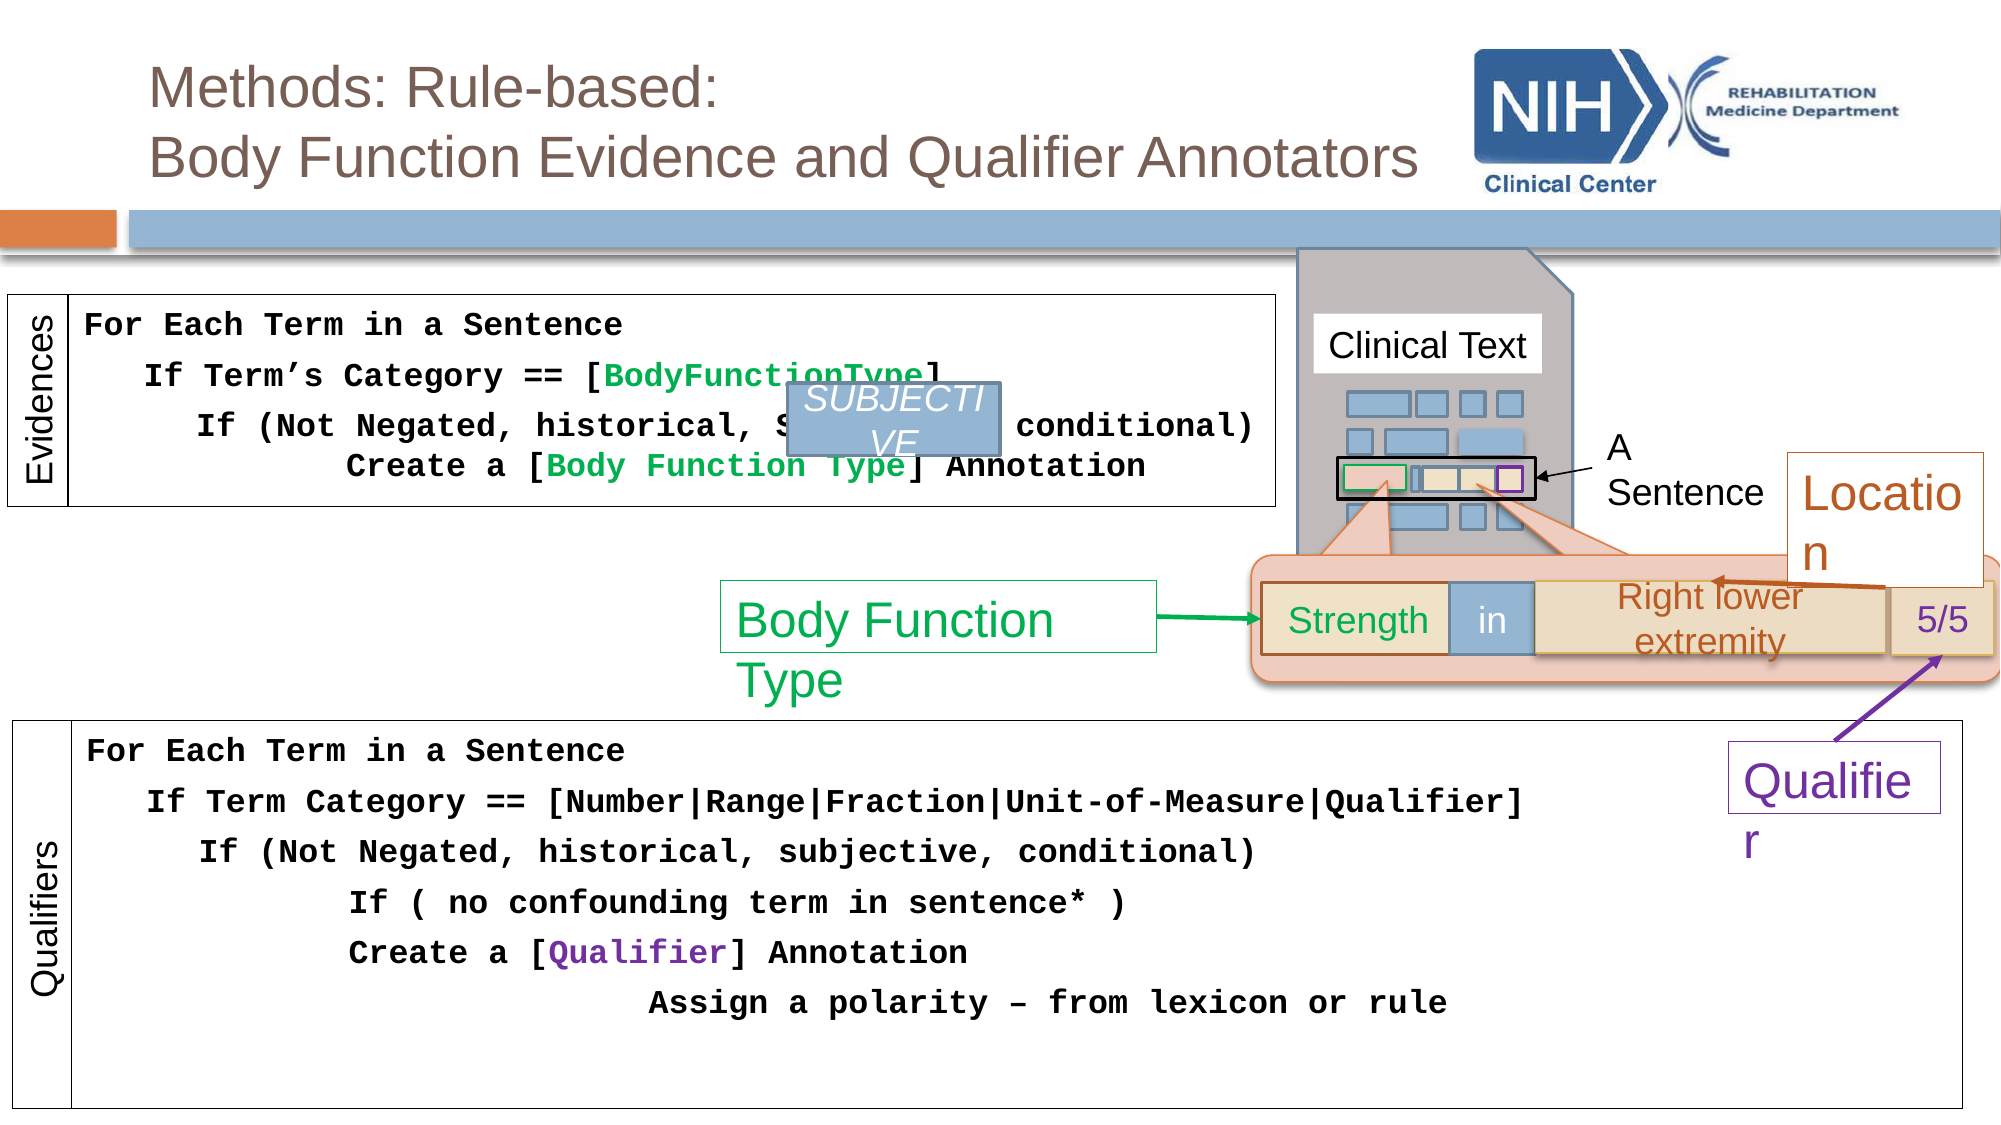

# Methods: Rule-based: Body Function Evidence and Qualifier Annotators

Clinical Text

For Each Term in a Sentence
If Term’s Category == [BodyFunctionType]
If (Not Negated, historical, Subjective, conditional)   	Create a [Body Function Type] Annotation

Evidences
SUBJECTIVE
A Sentence
Location

Right lower extremity
Strength
in
5/5

Body Function Type
For Each Term in a Sentence
If Term Category == [Number|Range|Fraction|Unit-of-Measure|Qualifier]
If (Not Negated, historical, subjective, conditional)
	If ( no confounding term in sentence* )
   	Create a [Qualifier] Annotation
			Assign a polarity – from lexicon or rule

Qualifier
Qualifiers